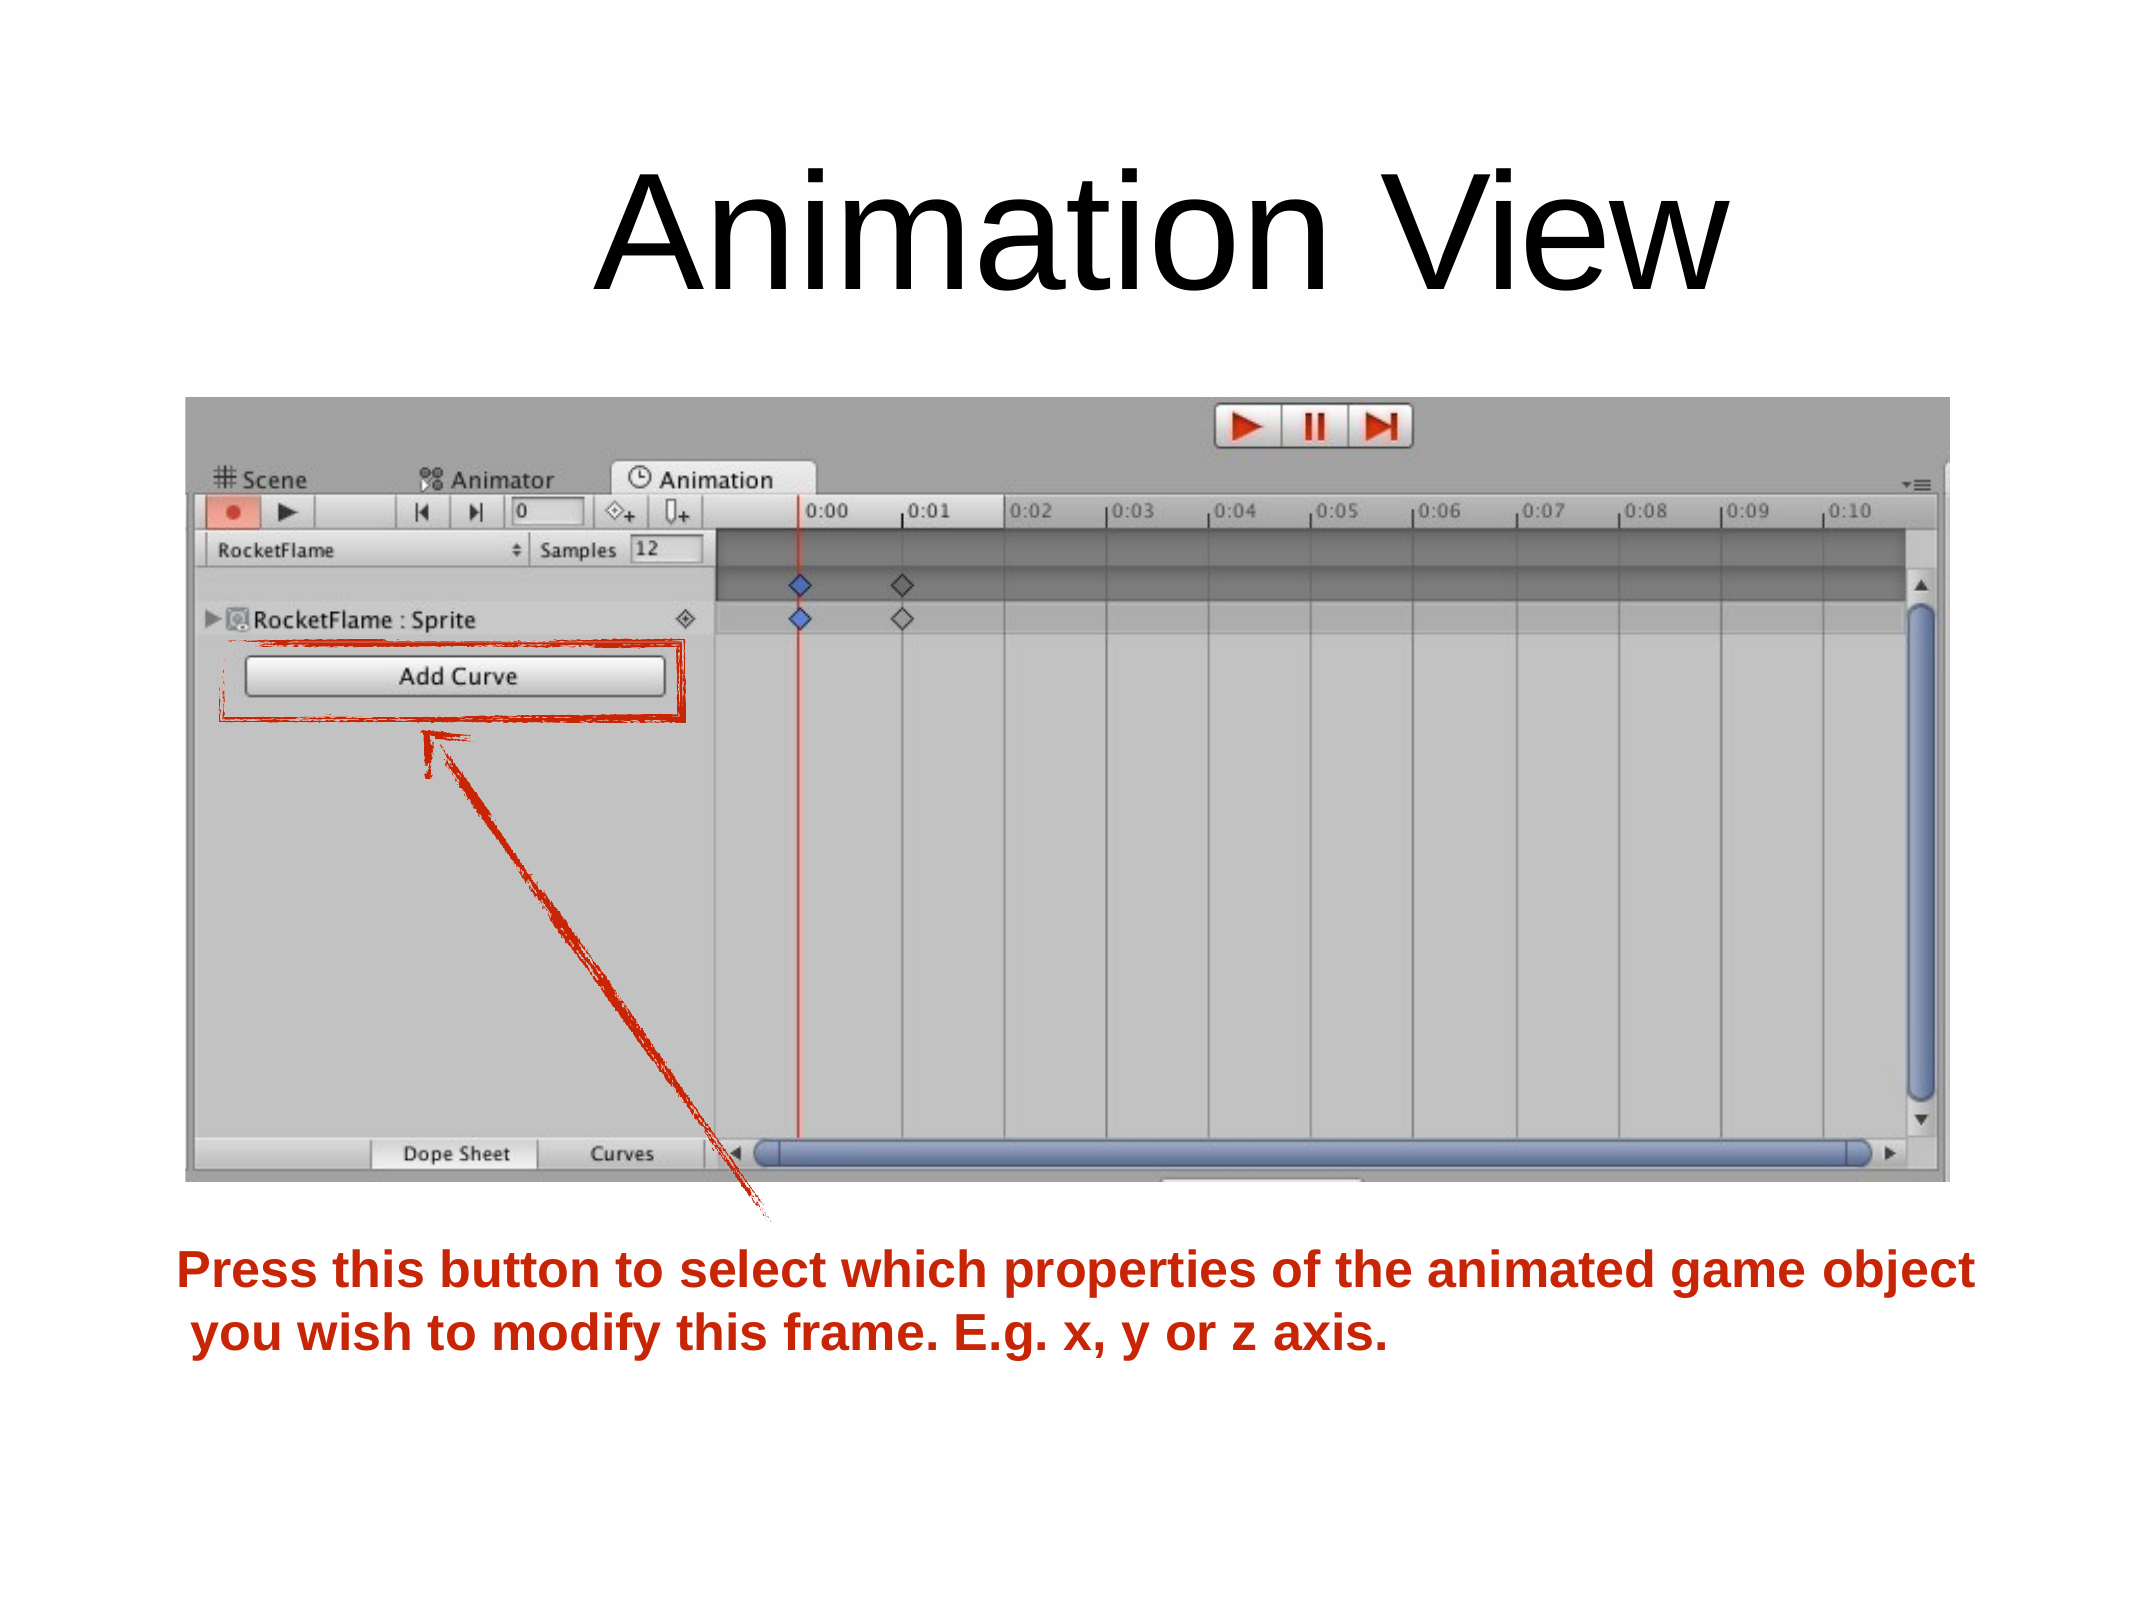

# Animation View

Press this button to select which properties of the animated game object  you wish to modify this frame. E.g. x, y or z axis.